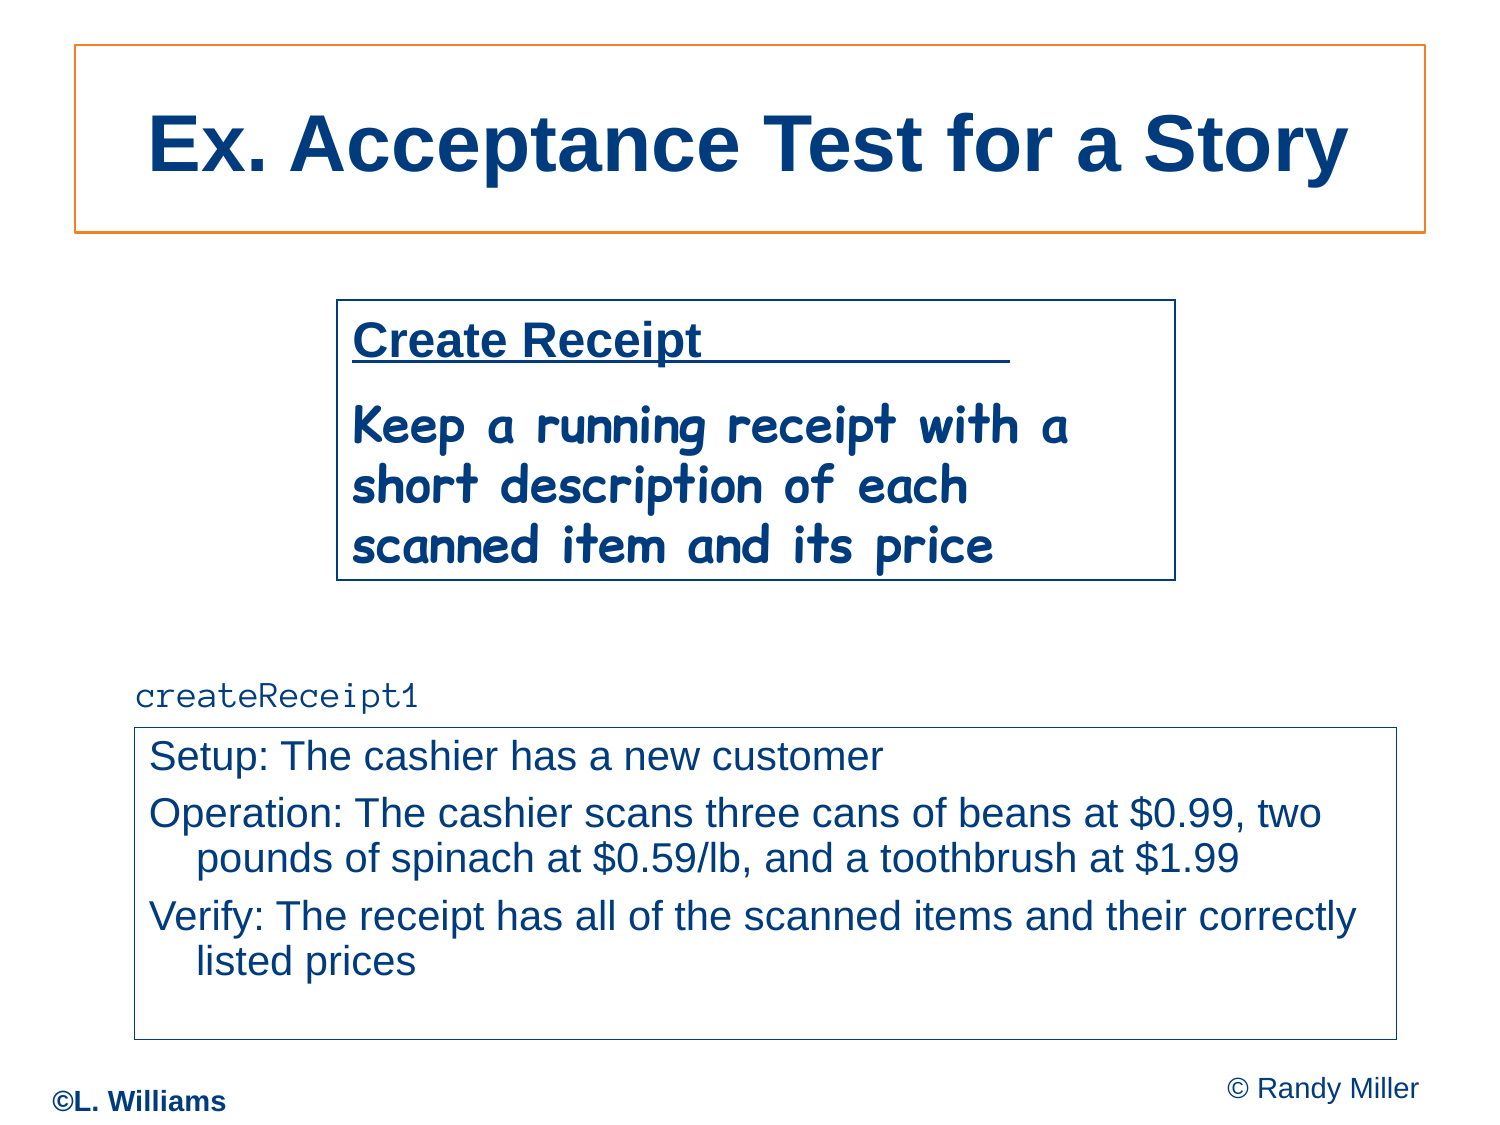

# Ex. Acceptance Test for a Story
Create Receipt
Keep a running receipt with a short description of each scanned item and its price
createReceipt1
Setup: The cashier has a new customer
Operation: The cashier scans three cans of beans at $0.99, two pounds of spinach at $0.59/lb, and a toothbrush at $1.99
Verify: The receipt has all of the scanned items and their correctly listed prices
© Randy Miller
©L. Williams